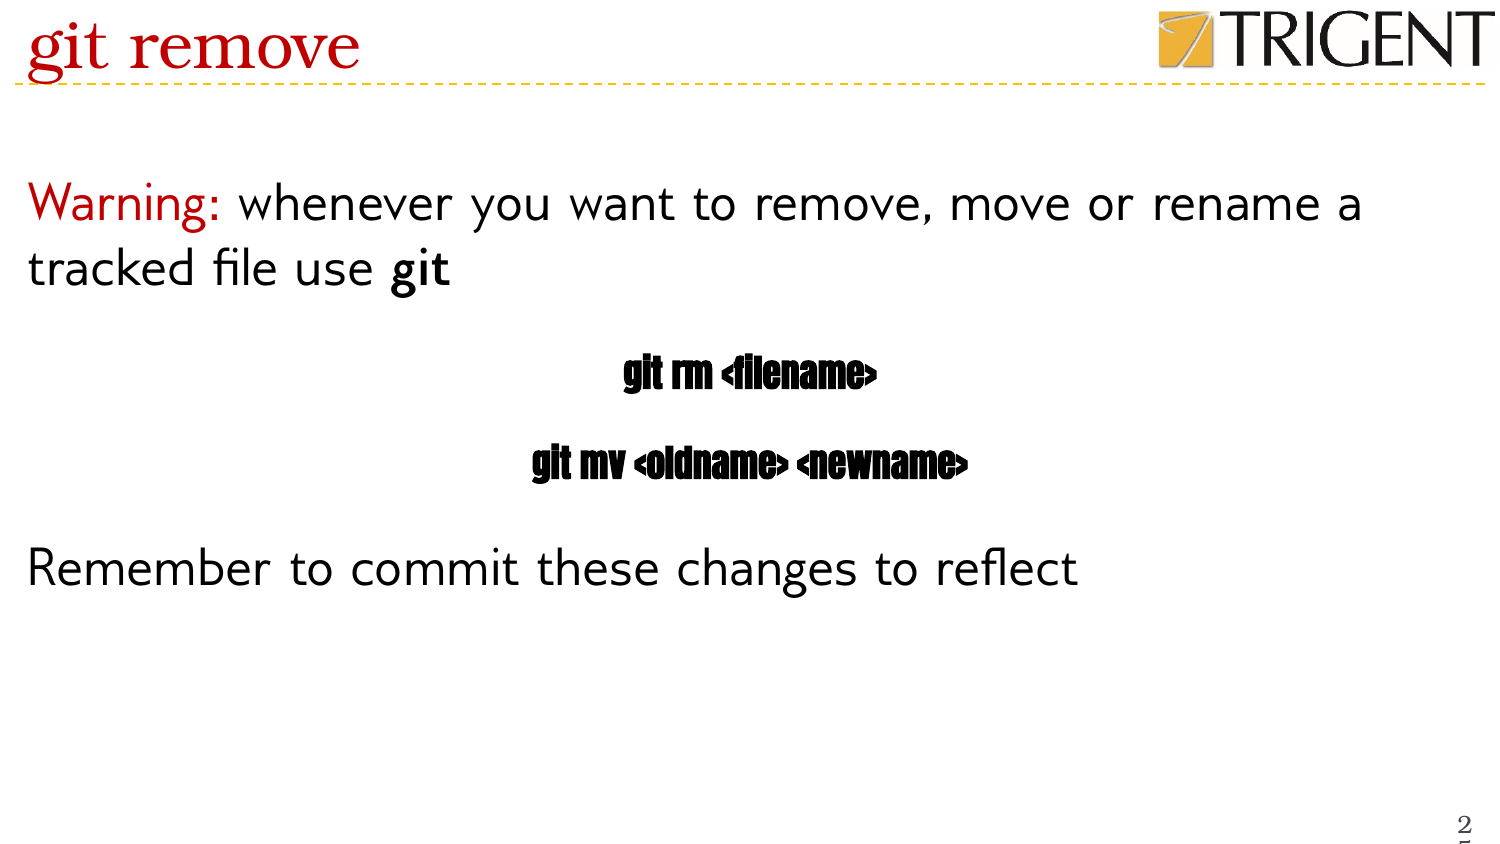

# git remove

Warning: whenever you want to remove, move or rename a tracked file use git

git rm <filename>

git mv <oldname> <newname>

Remember to commit these changes to reflect

25